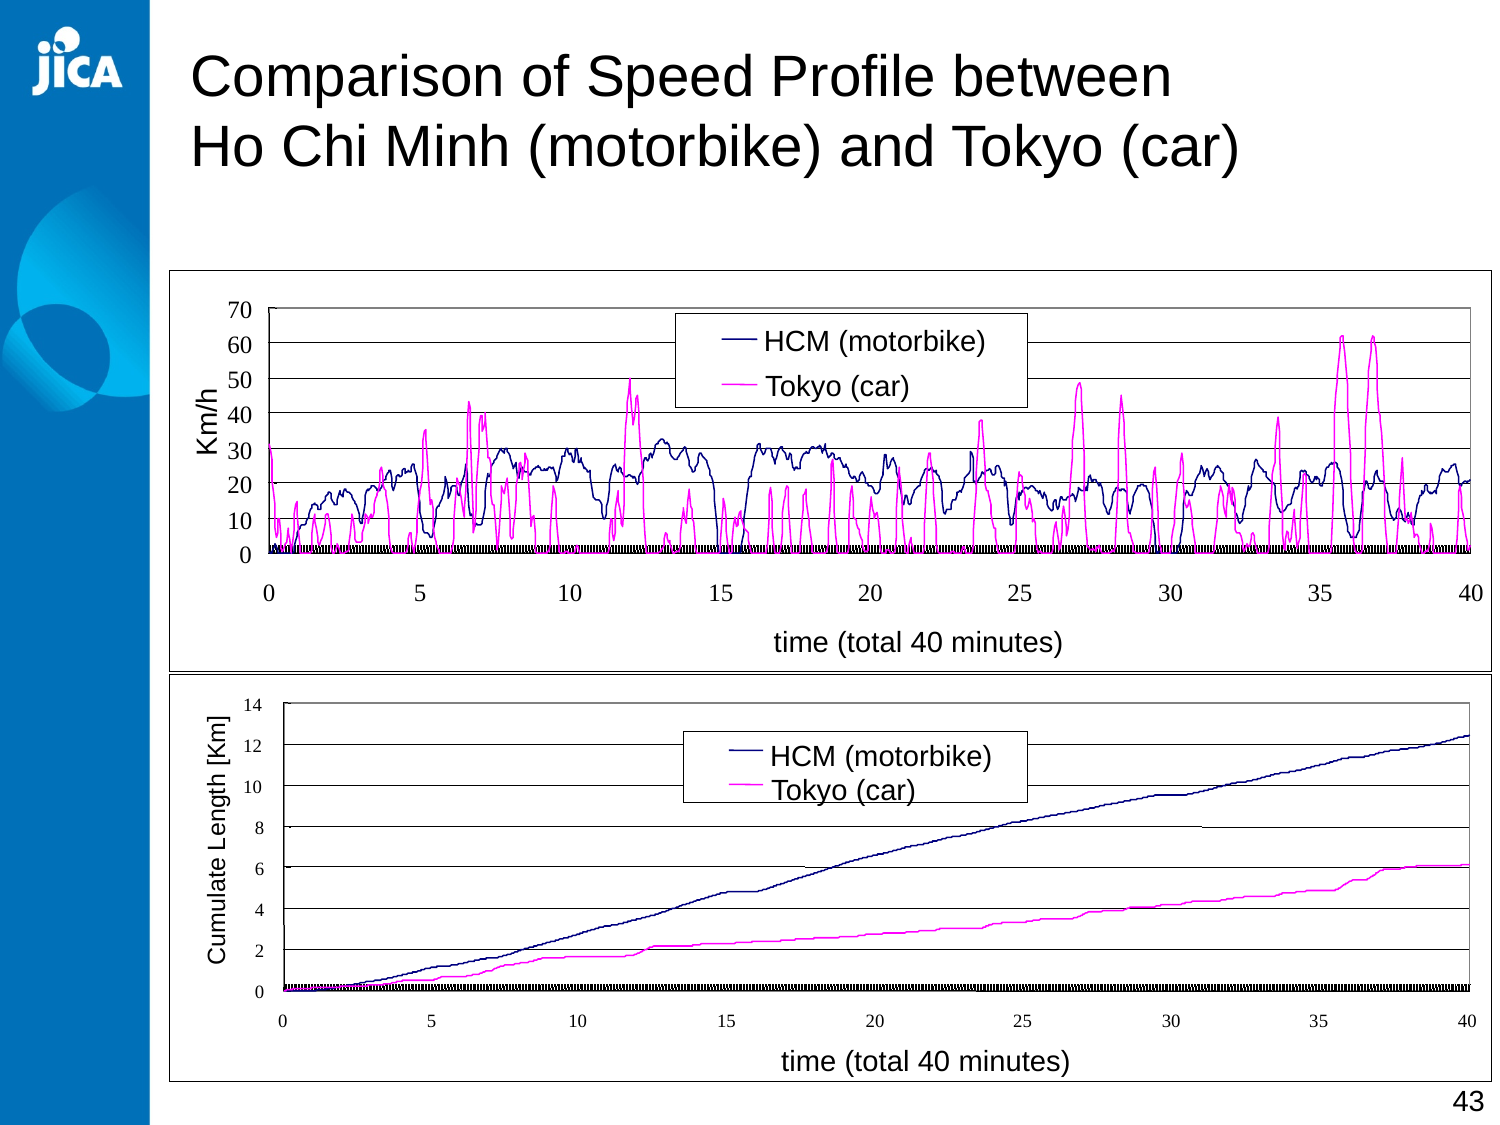

Comparison of Speed Profile between
Ho Chi Minh (motorbike) and Tokyo (car)

70

HCM (motorbike)
60

50
Tokyo (car)

40
Km/h
30

20
10
0

0
5
10
15
20
25
30
35
40
time (total 40 minutes)

14

12

HCM (motorbike)

Tokyo (car)
10

8
Cumulate Length [Km]
6

4
2
0

0
5
10
15
20
25
30
35
40
time (total 40 minutes)
43